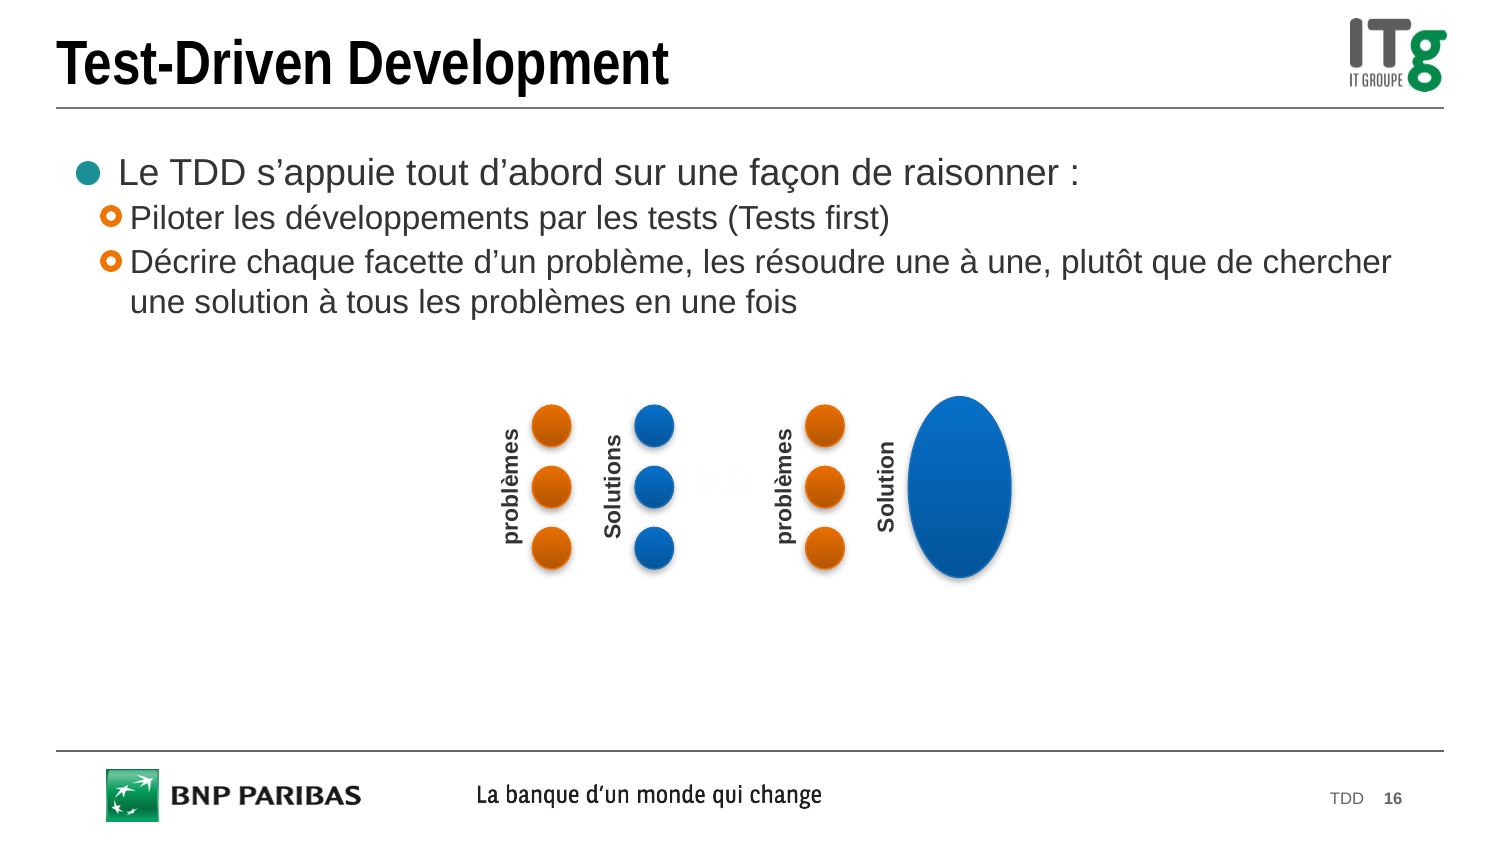

# Test-Driven Development
Le TDD s’appuie tout d’abord sur une façon de raisonner :
Piloter les développements par les tests (Tests first)
Décrire chaque facette d’un problème, les résoudre une à une, plutôt que de chercher une solution à tous les problèmes en une fois

VS

problèmes
Solutions
problèmes
Solution

TDD
16